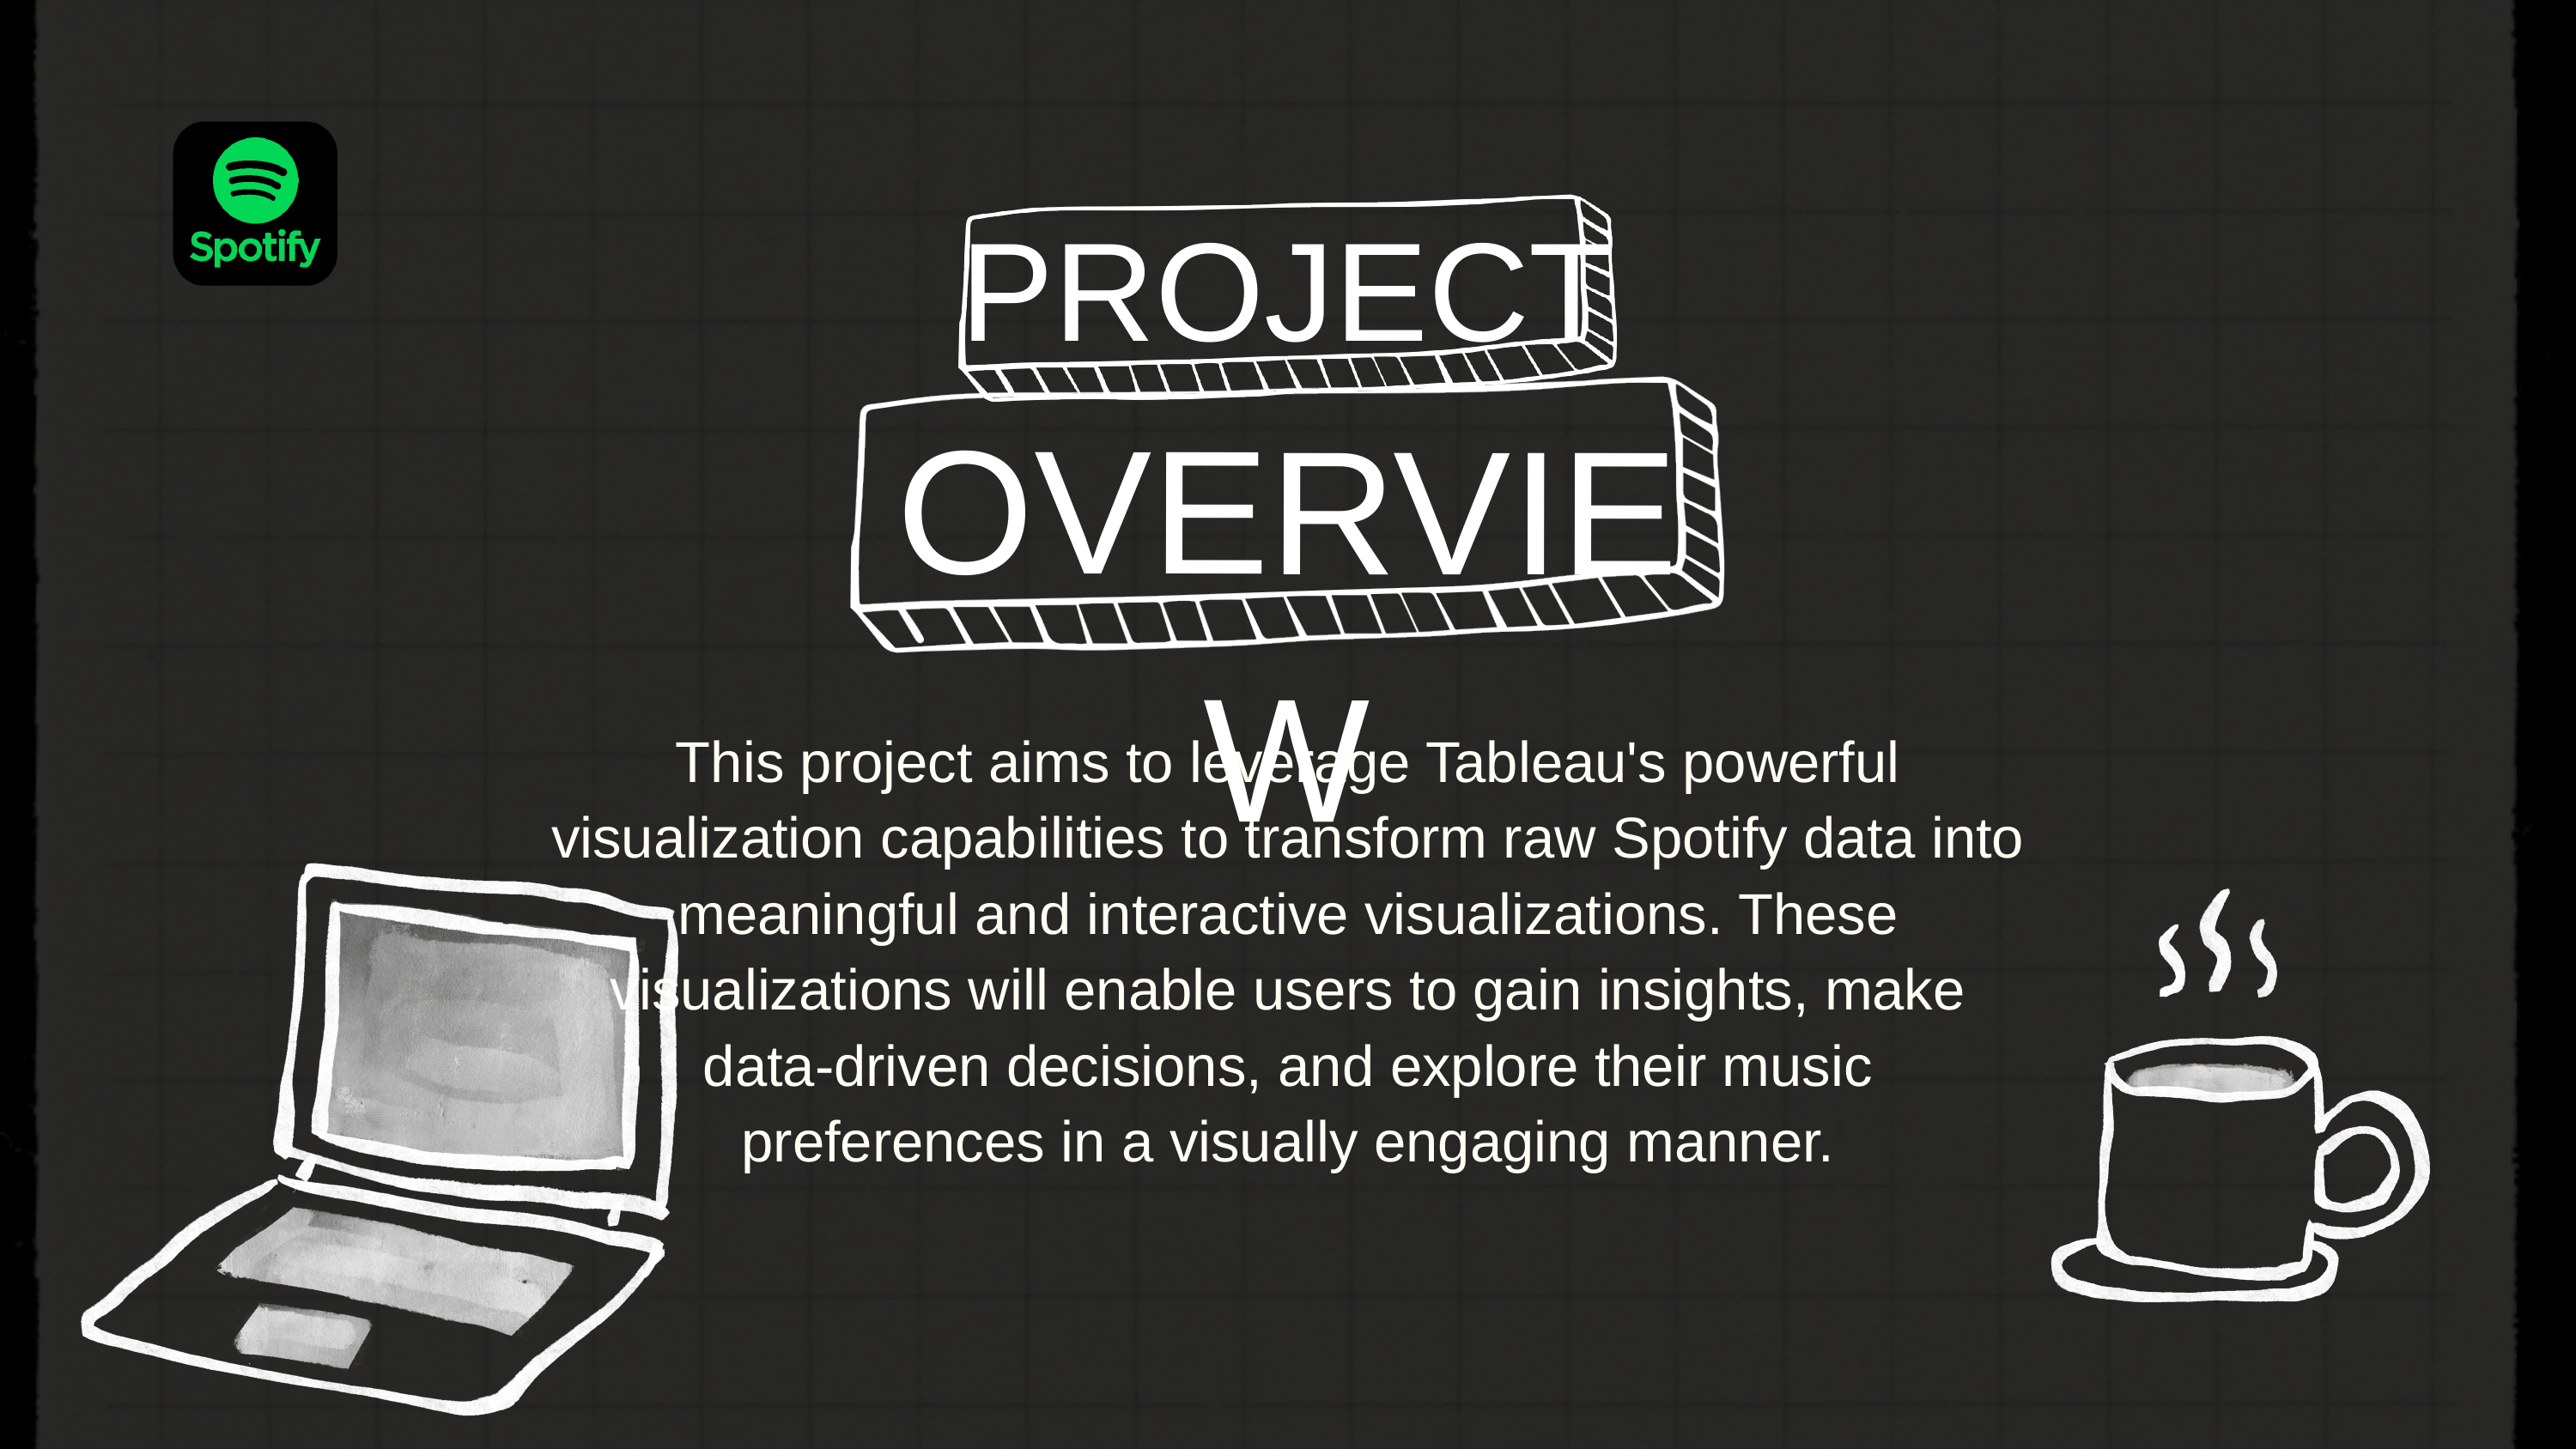

PROJECT

OVERVIEW

This project aims to leverage Tableau's powerful visualization capabilities to transform raw Spotify data into meaningful and interactive visualizations. These visualizations will enable users to gain insights, make data-driven decisions, and explore their music preferences in a visually engaging manner.